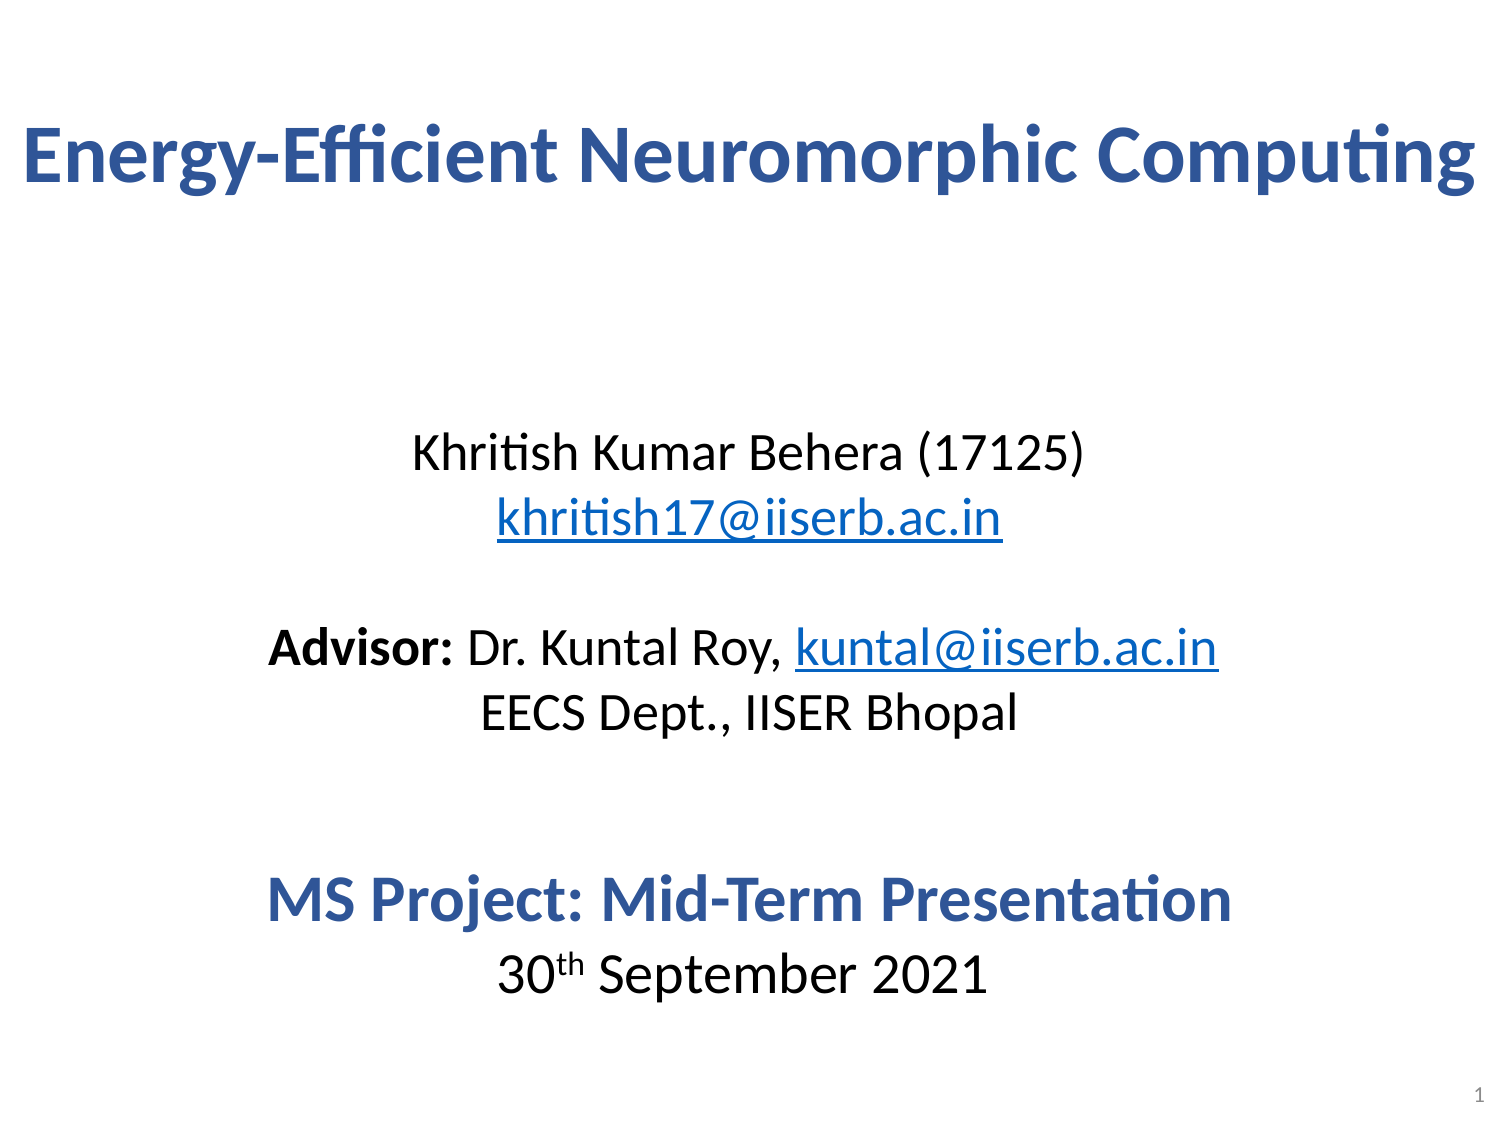

# Energy-Efficient Neuromorphic Computing

Khritish Kumar Behera (17125)
khritish17@iiserb.ac.in

Advisor: Dr. Kuntal Roy, kuntal@iiserb.ac.in
EECS Dept., IISER Bhopal
MS Project: Mid-Term Presentation
30th September 2021
1